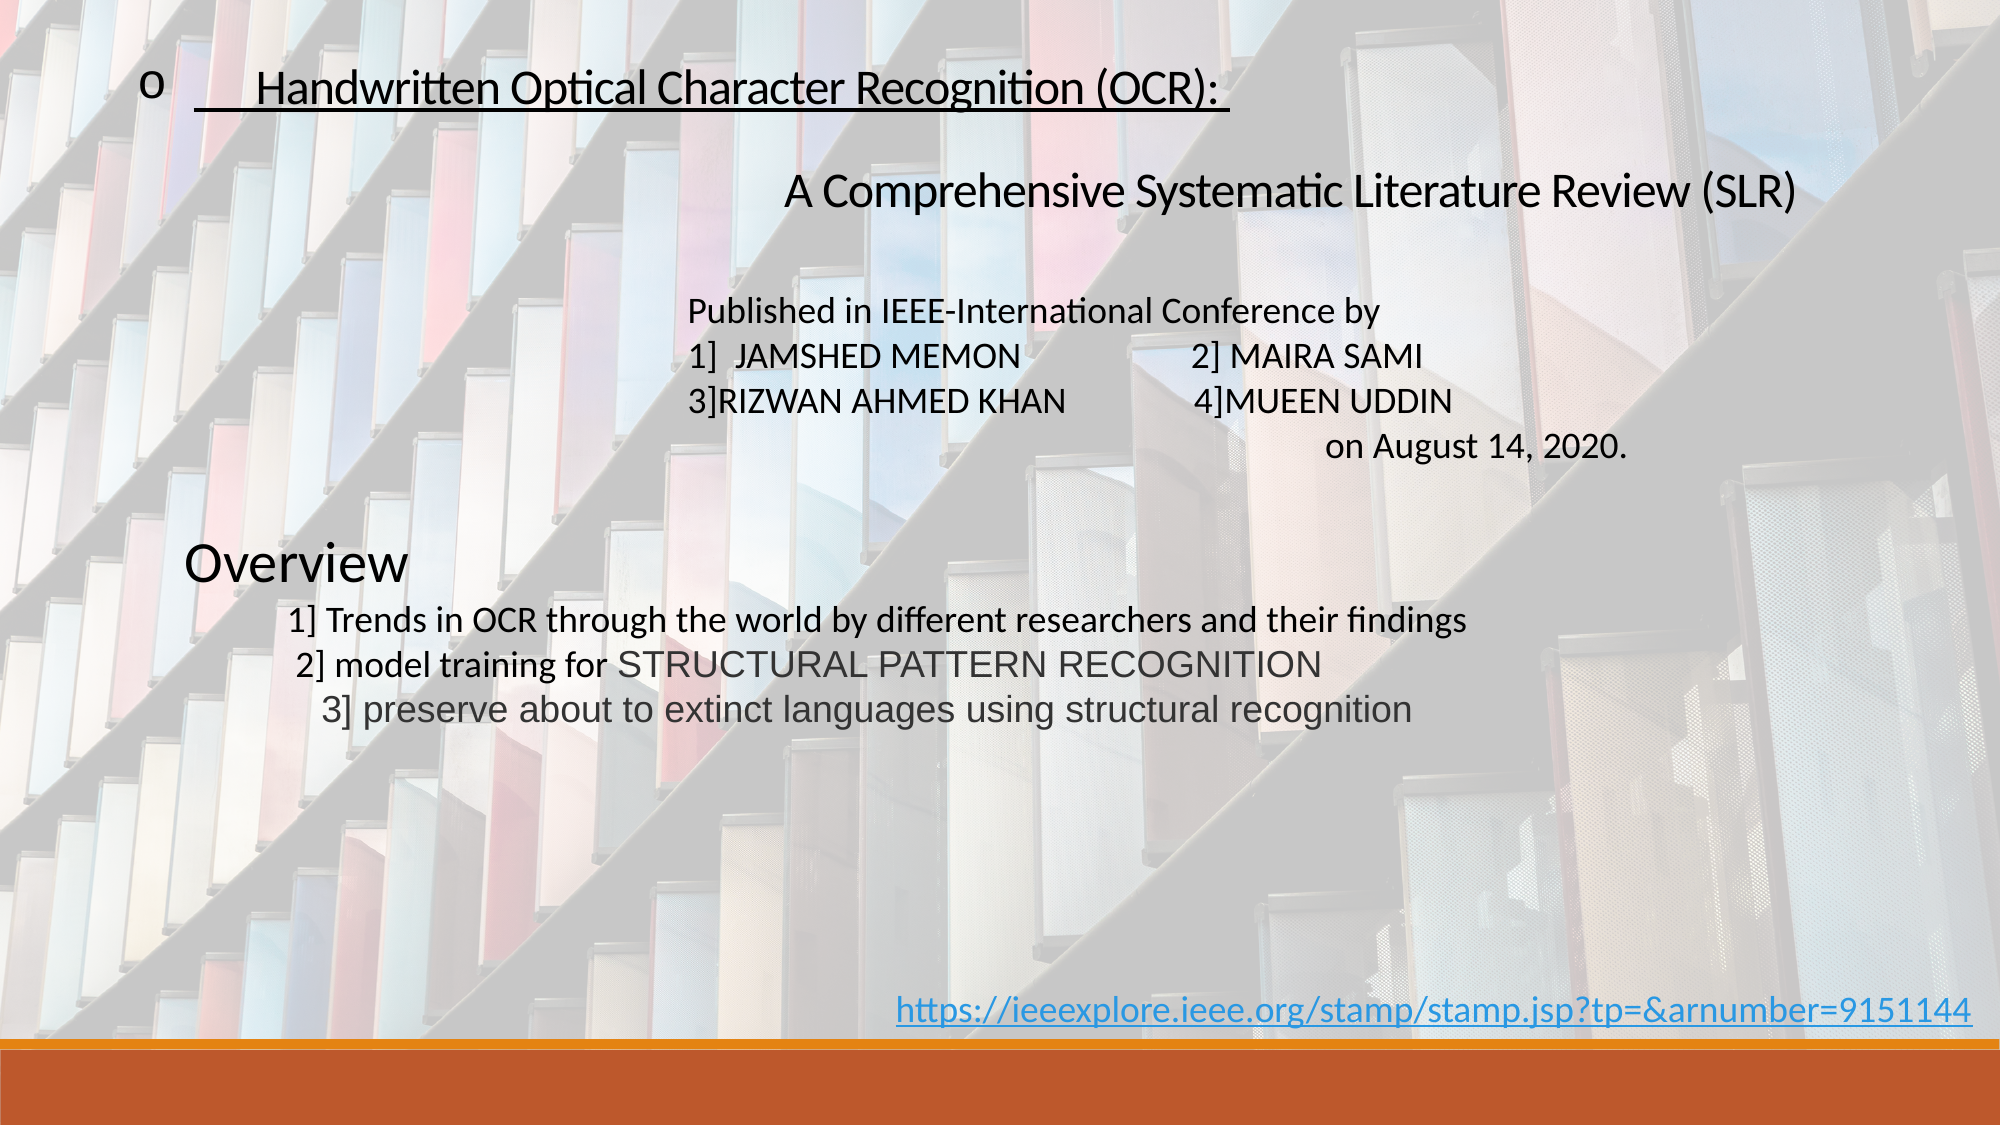

Handwritten Optical Character Recognition (OCR):
                                                          A Comprehensive Systematic Literature Review (SLR)
Published in IEEE-International Conference by
1]  JAMSHED MEMON                    2] MAIRA SAMI
3]RIZWAN AHMED KHAN               4]MUEEN UDDIN
                                                                           on August 14, 2020.
Overview
            1] Trends in OCR through the world by different researchers and their findings
             2] model training for STRUCTURAL PATTERN RECOGNITION
             3] preserve about to extinct languages using structural recognition
https://ieeexplore.ieee.org/stamp/stamp.jsp?tp=&arnumber=9151144